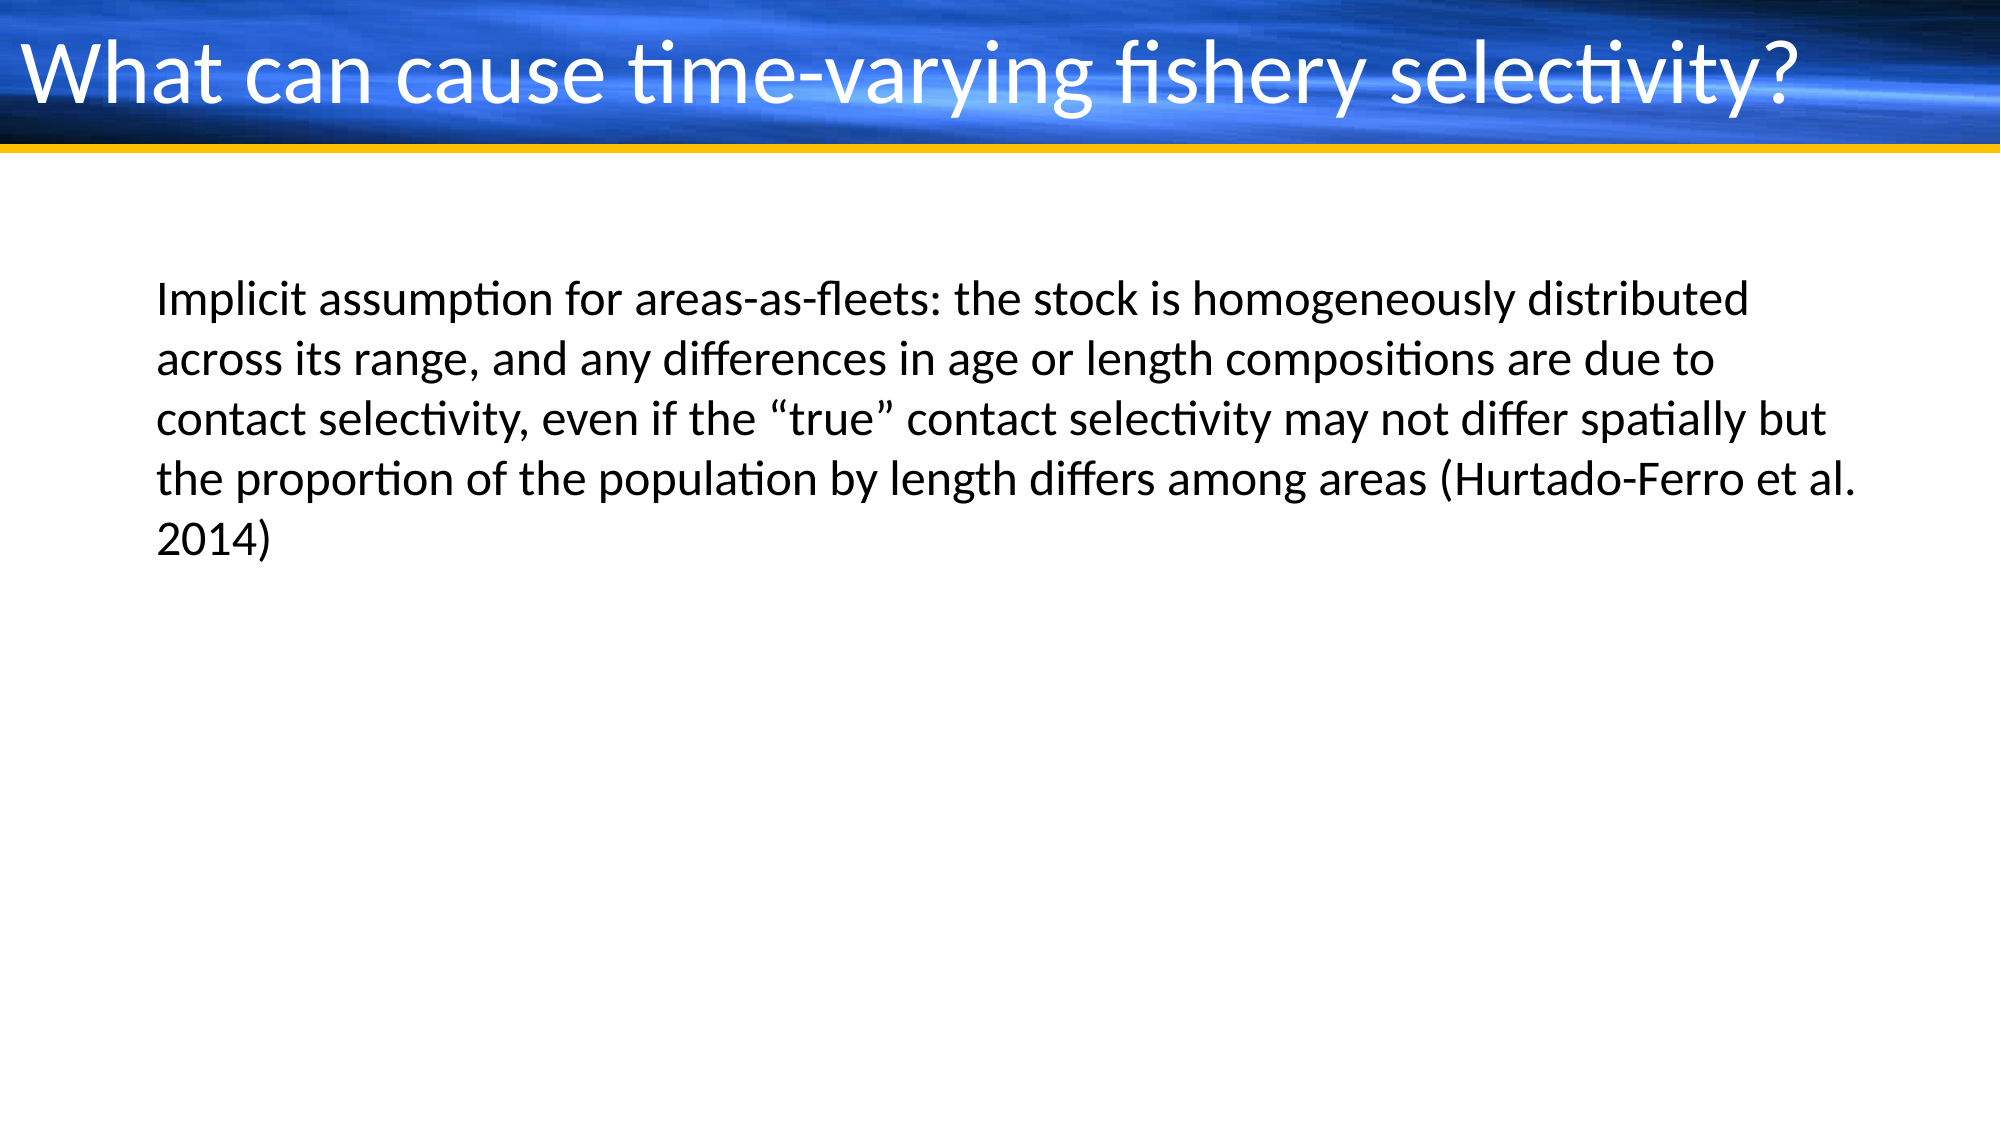

What can cause time-varying fishery selectivity?
Implicit assumption for areas-as-fleets: the stock is homogeneously distributed across its range, and any differences in age or length compositions are due to contact selectivity, even if the “true” contact selectivity may not differ spatially but the proportion of the population by length differs among areas (Hurtado-Ferro et al. 2014)